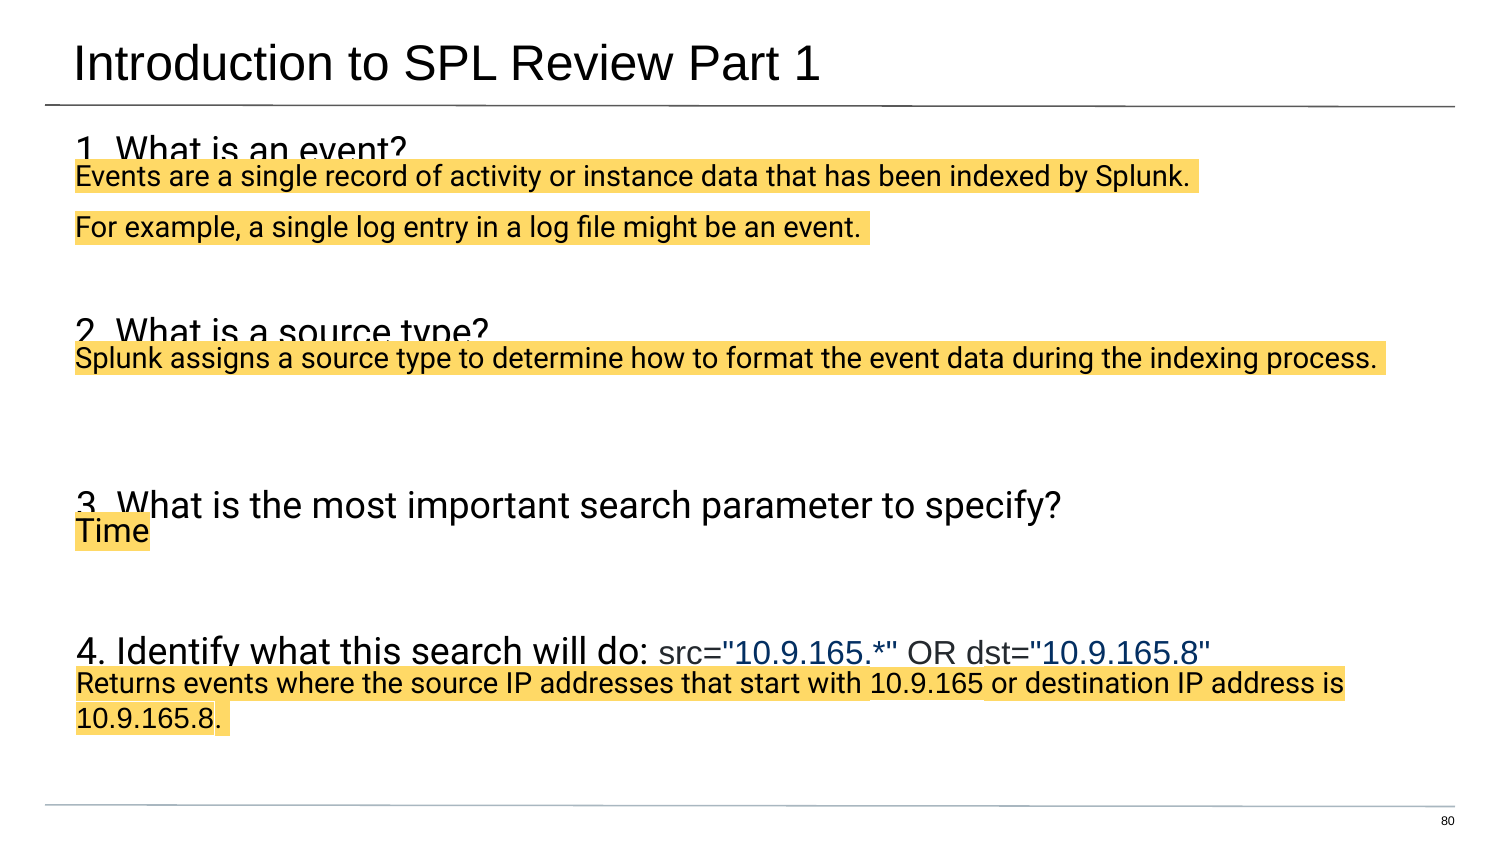

# Introduction to SPL Review Part 1
1. What is an event?
Events are a single record of activity or instance data that has been indexed by Splunk.
For example, a single log entry in a log file might be an event.
2. What is a source type?
Splunk assigns a source type to determine how to format the event data during the indexing process.
3. What is the most important search parameter to specify?
Time
4. Identify what this search will do: src="10.9.165.*" OR dst="10.9.165.8"
Returns events where the source IP addresses that start with 10.9.165 or destination IP address is 10.9.165.8.

80